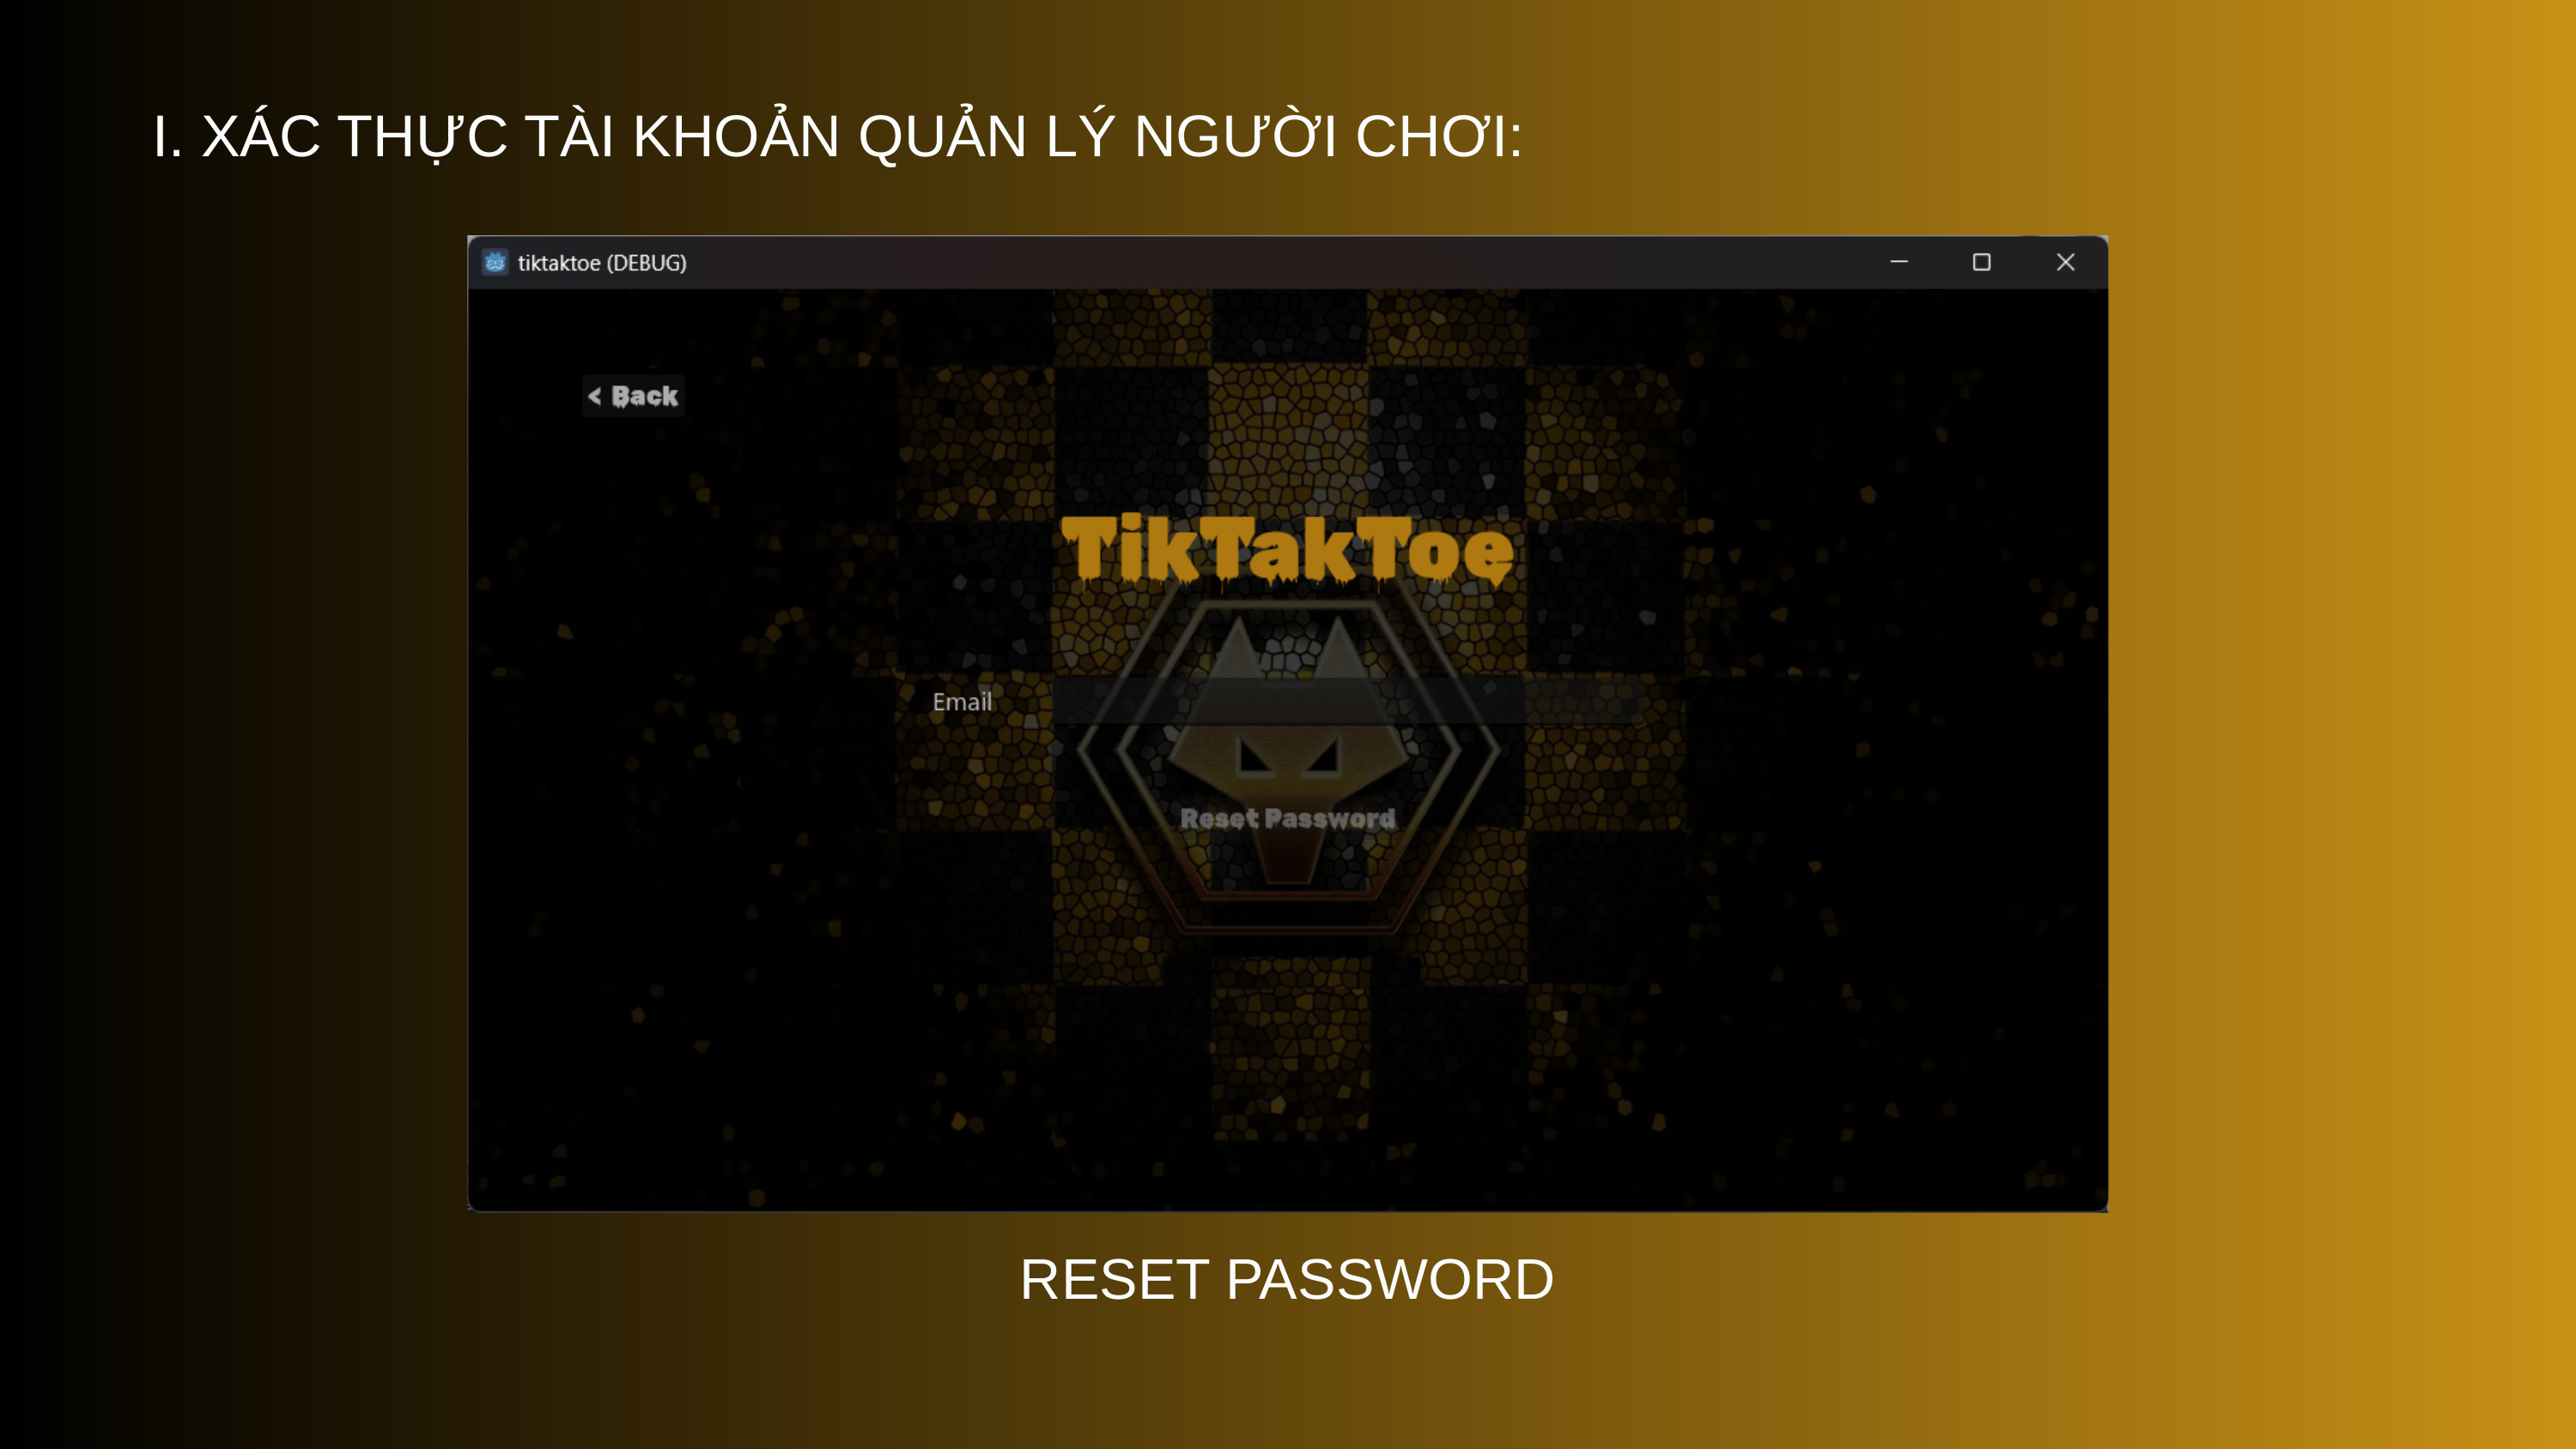

I. XÁC THỰC TÀI KHOẢN QUẢN LÝ NGƯỜI CHƠI:

RESET PASSWORD